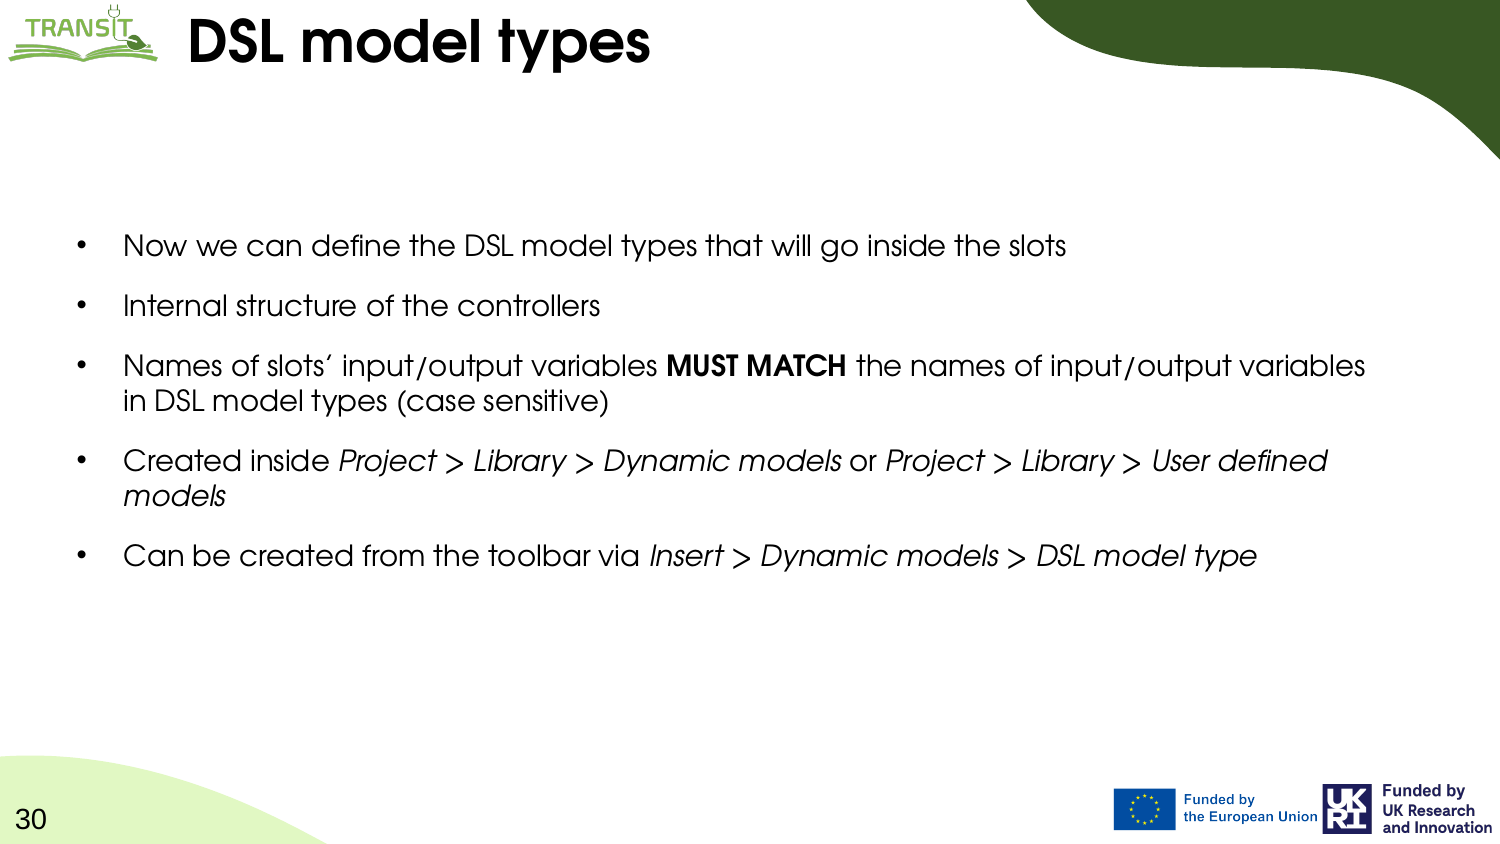

# DSL model types
Now we can define the DSL model types that will go inside the slots
Internal structure of the controllers
Names of slots’ input/output variables MUST MATCH the names of input/output variables in DSL model types (case sensitive)
Created inside Project > Library > Dynamic models or Project > Library > User defined models
Can be created from the toolbar via Insert > Dynamic models > DSL model type